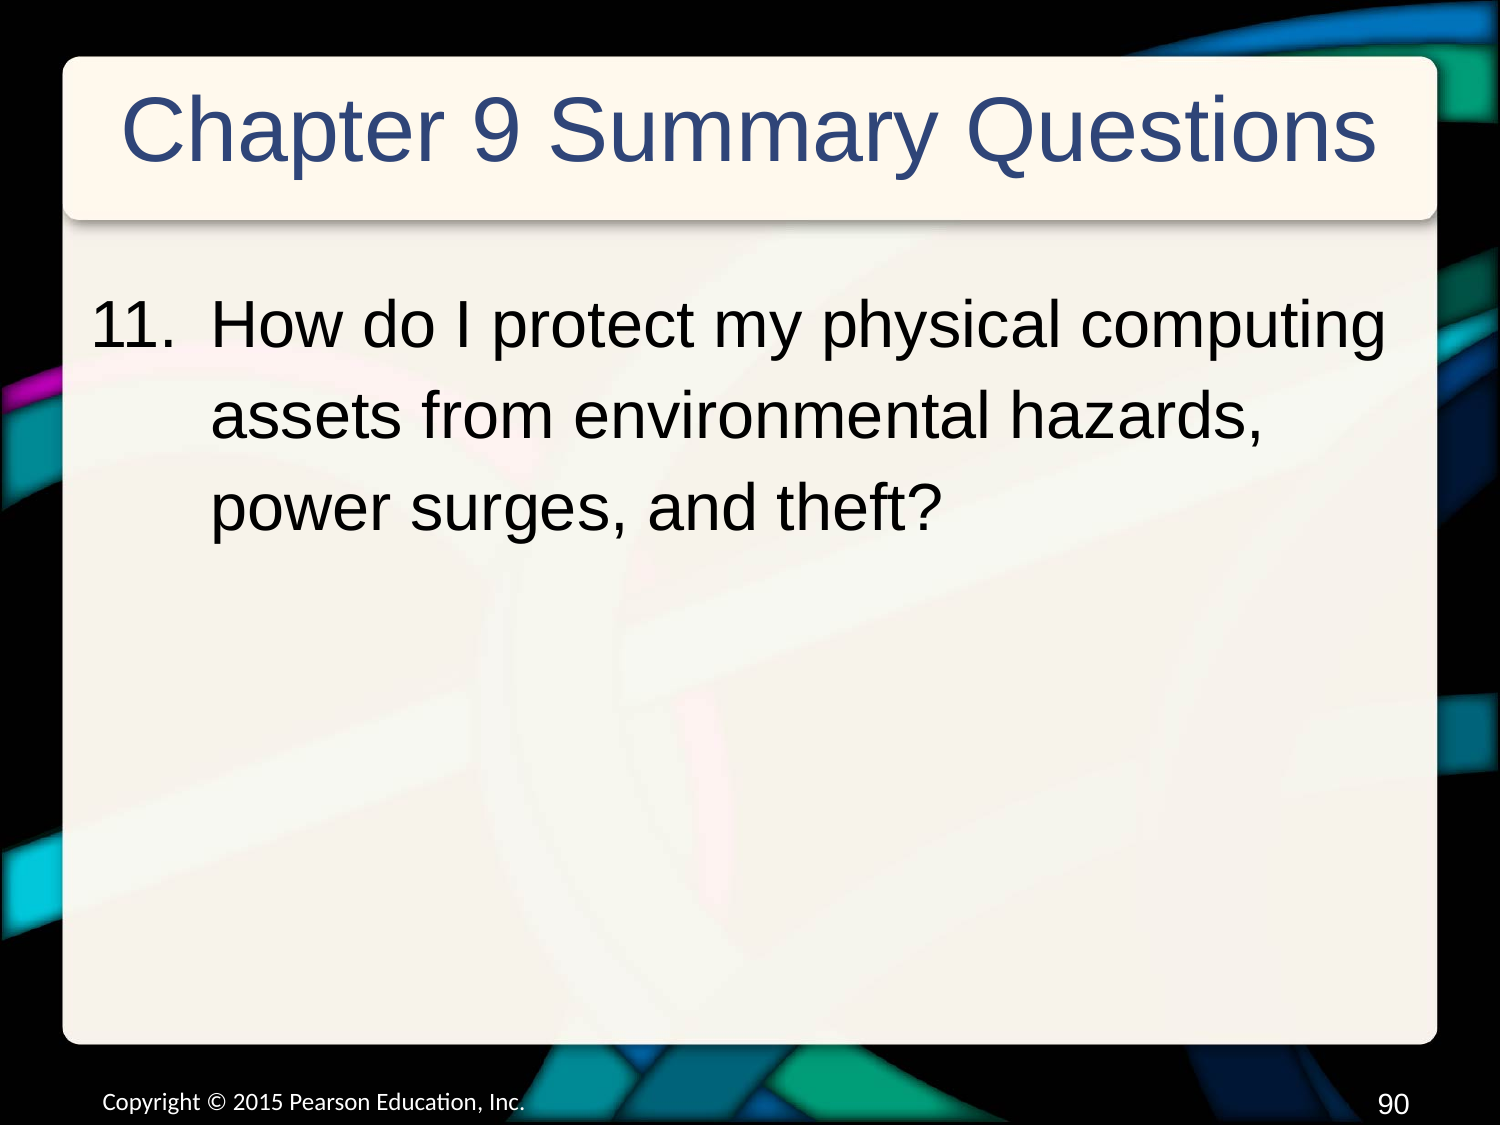

# Chapter 9 Summary Questions
How do I protect my physical computing assets from environmental hazards, power surges, and theft?

Copyright © 2015 Pearson Education, Inc.
90